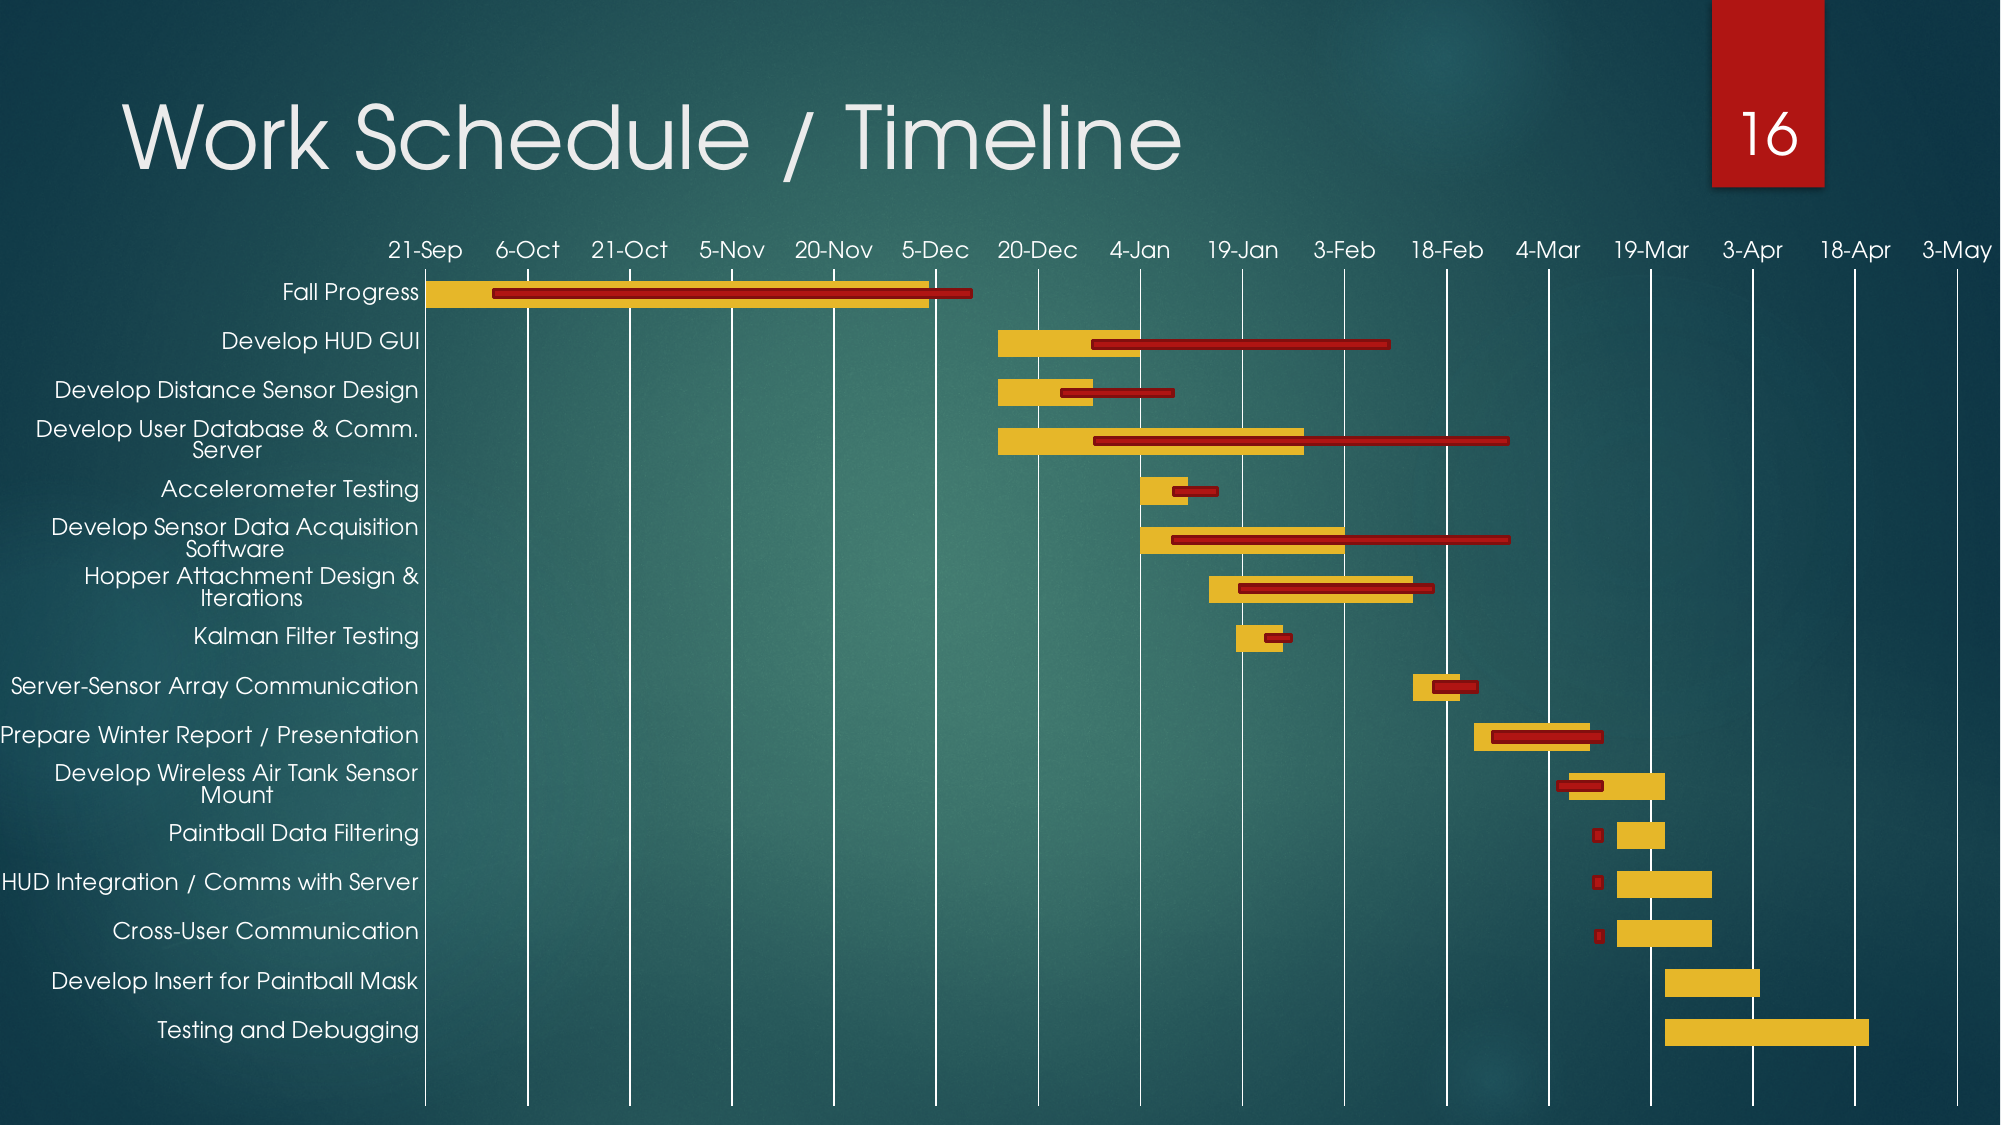

16
# Work Schedule / Timeline

### Chart

| Category | Start | Duration |
|---|---|---|
| Fall Progress | 42268.0 | 74.0 |
| Develop HUD GUI | 42352.0 | 21.0 |
| Develop Distance Sensor Design | 42352.0 | 14.0 |
| Develop User Database & Comm. Server | 42352.0 | 45.0 |
| Accelerometer Testing | 42373.0 | 7.0 |
| Develop Sensor Data Acquisition Software | 42373.0 | 30.0 |
| Hopper Attachment Design & Iterations | 42383.0 | 30.0 |
| Kalman Filter Testing | 42387.0 | 7.0 |
| Server-Sensor Array Communication | 42413.0 | 7.0 |
| Prepare Winter Report / Presentation | 42422.0 | 17.0 |
| Develop Wireless Air Tank Sensor Mount | 42436.0 | 14.0 |
| Paintball Data Filtering | 42443.0 | 7.0 |
| HUD Integration / Comms with Server | 42443.0 | 14.0 |
| Cross-User Communication | 42443.0 | 14.0 |
| Develop Insert for Paintball Mask | 42450.0 | 14.0 |
| Testing and Debugging | 42450.0 | 30.0 |